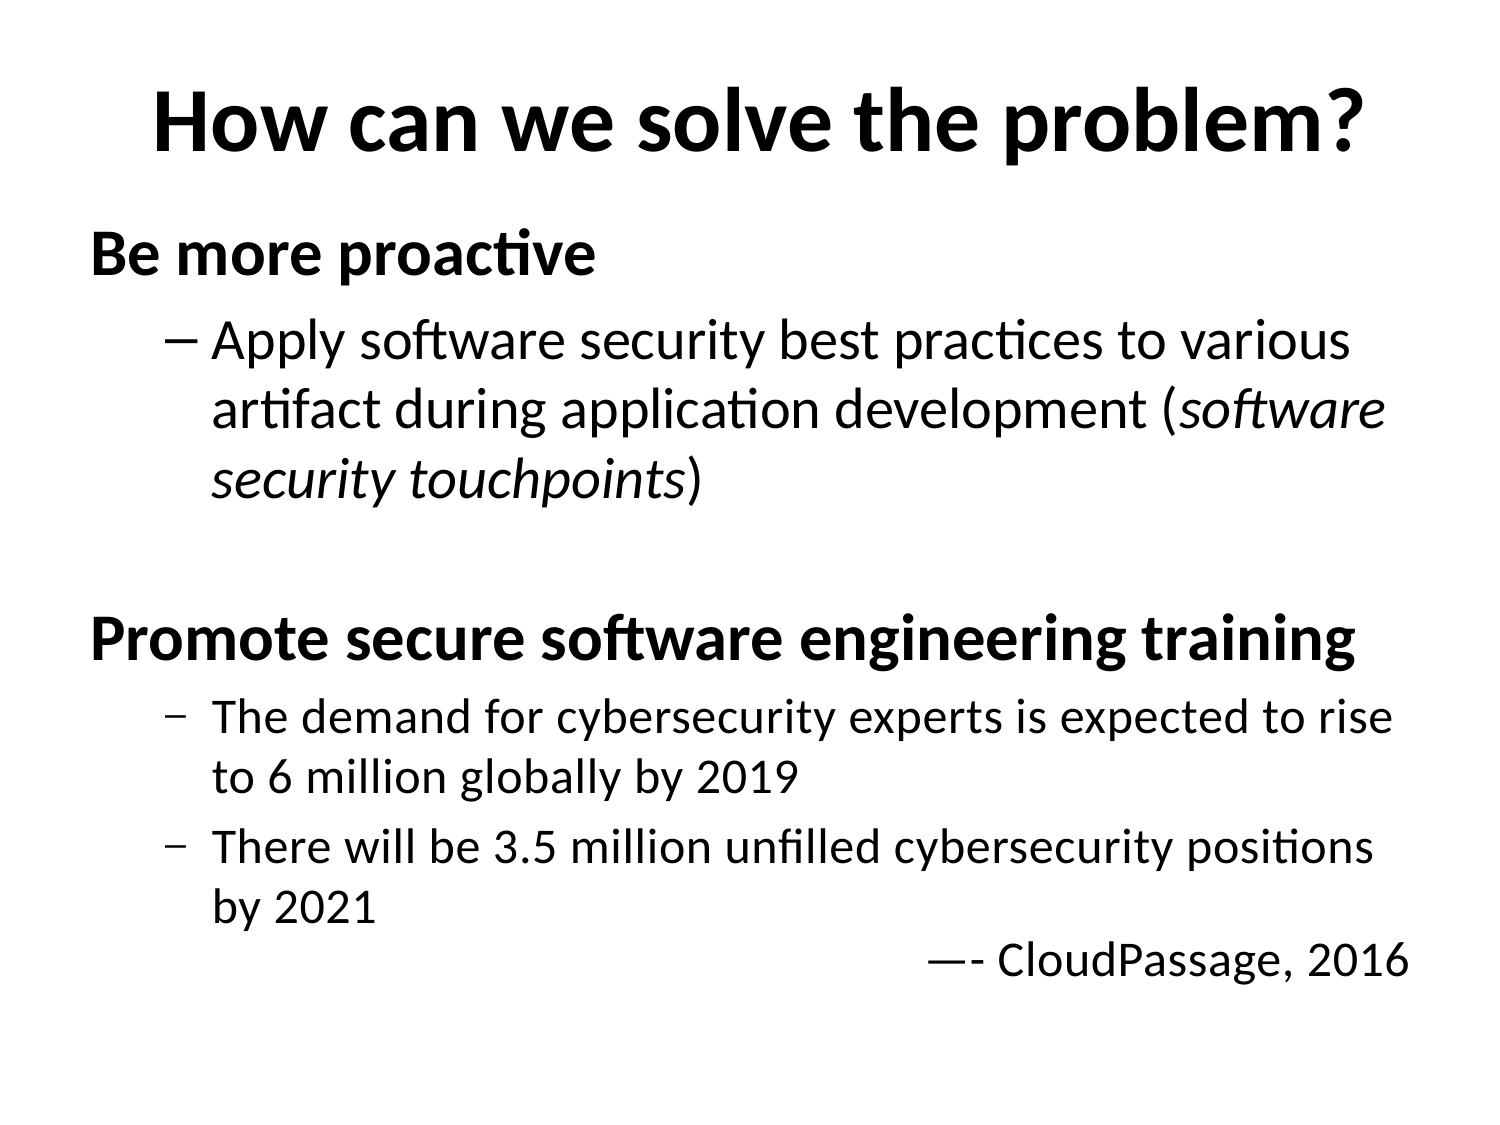

How can we solve the problem?
Be more proactive
Apply software security best practices to various artifact during application development (software security touchpoints)

Promote secure software engineering training
The demand for cybersecurity experts is expected to rise to 6 million globally by 2019
There will be 3.5 million unfilled cybersecurity positions by 2021

—- CloudPassage, 2016